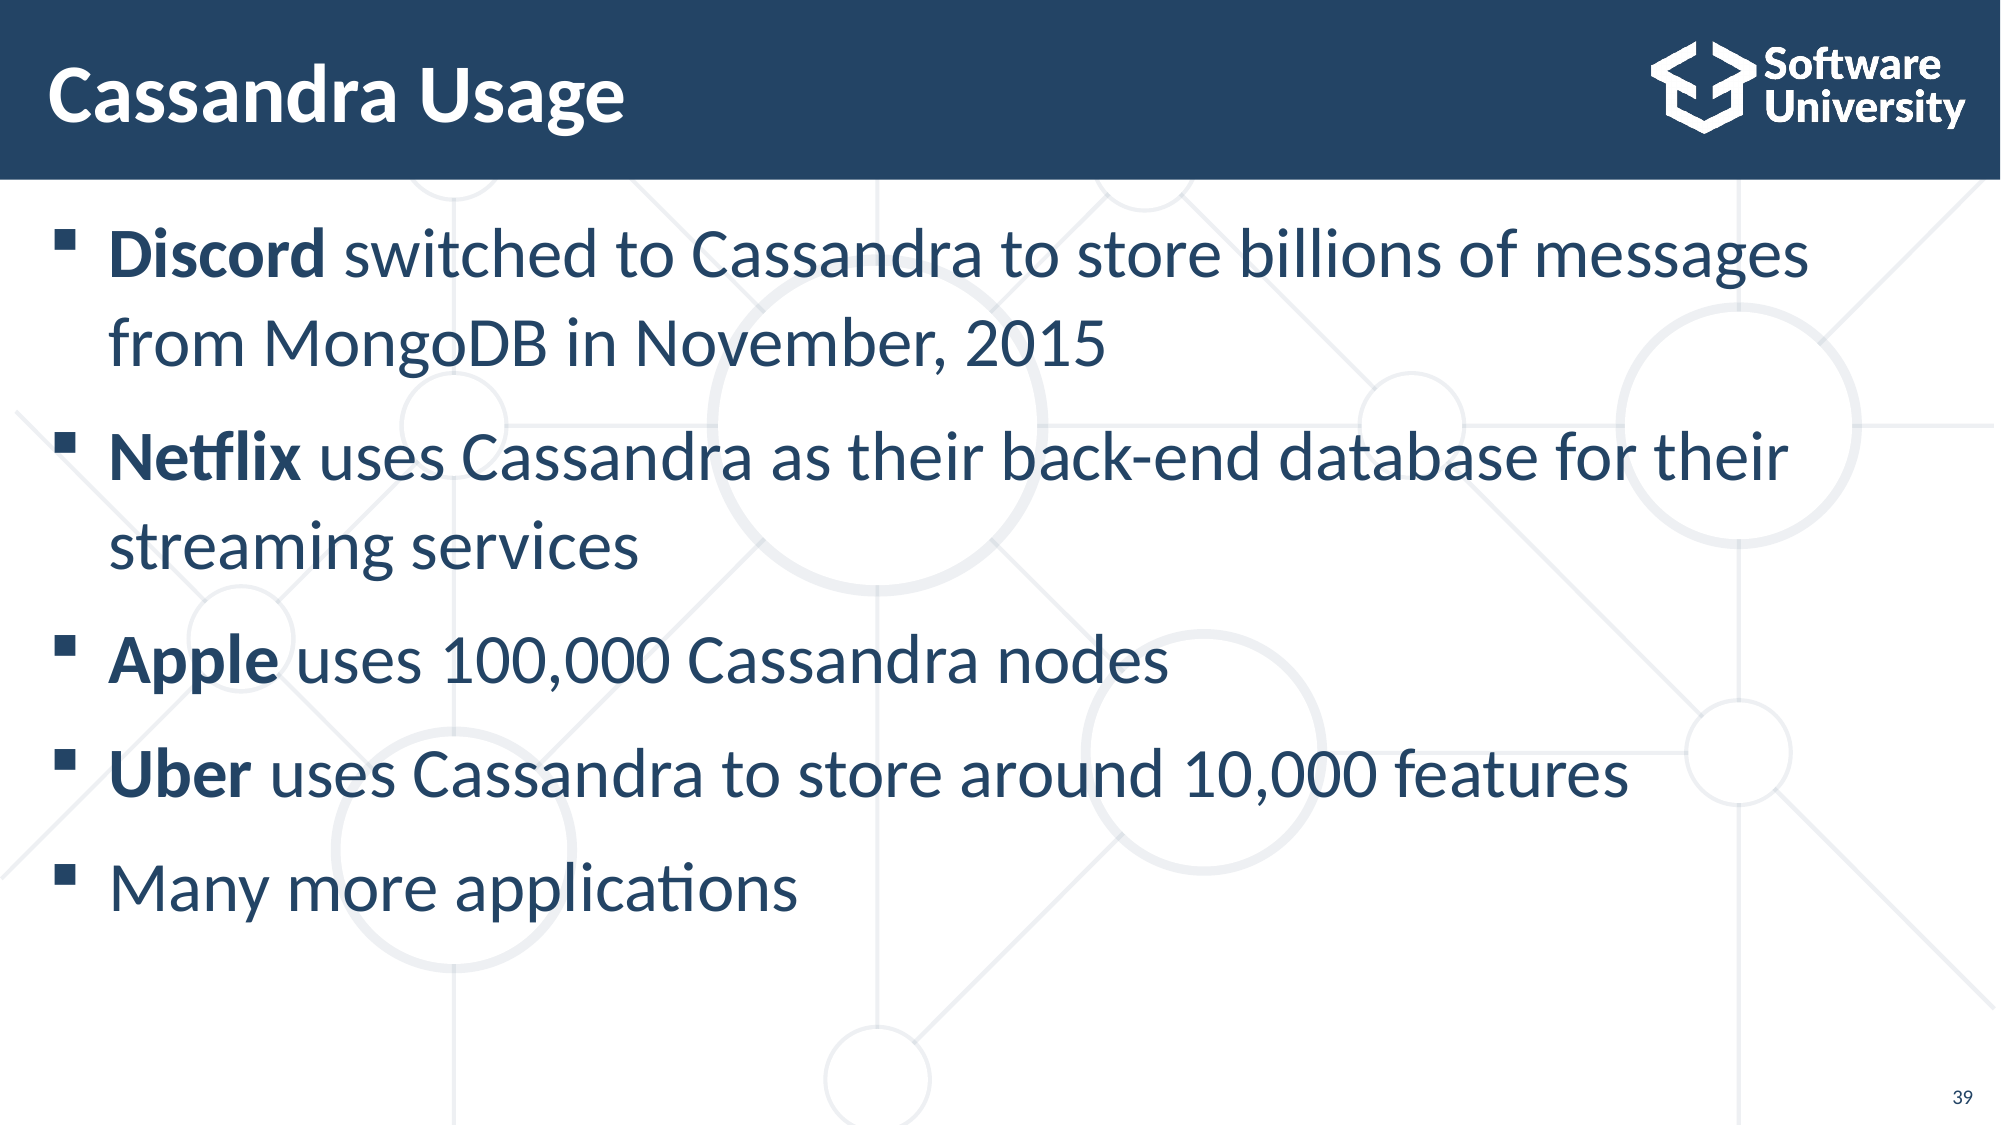

# Cassandra Usage
Discord switched to Cassandra to store billions of messages from MongoDB in November, 2015
Netflix uses Cassandra as their back-end database for their streaming services
Apple uses 100,000 Cassandra nodes
Uber uses Cassandra to store around 10,000 features
Many more applications

39